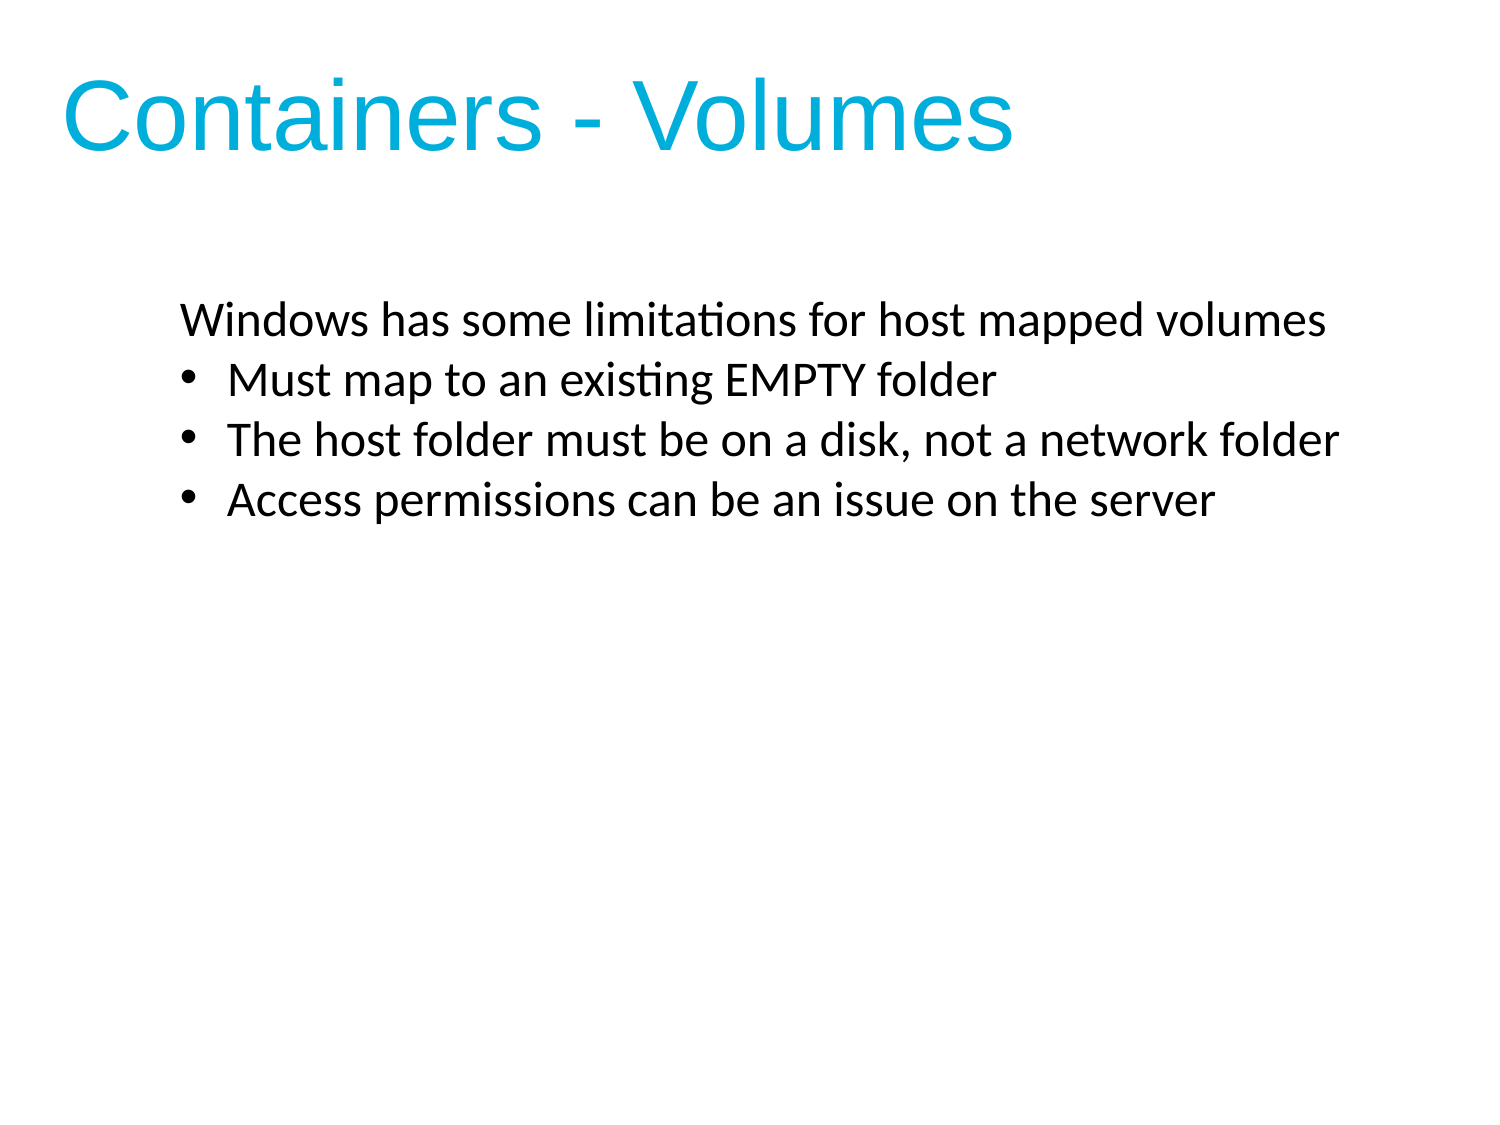

Containers - Volumes
Windows has some limitations for host mapped volumes
Must map to an existing EMPTY folder
The host folder must be on a disk, not a network folder
Access permissions can be an issue on the server